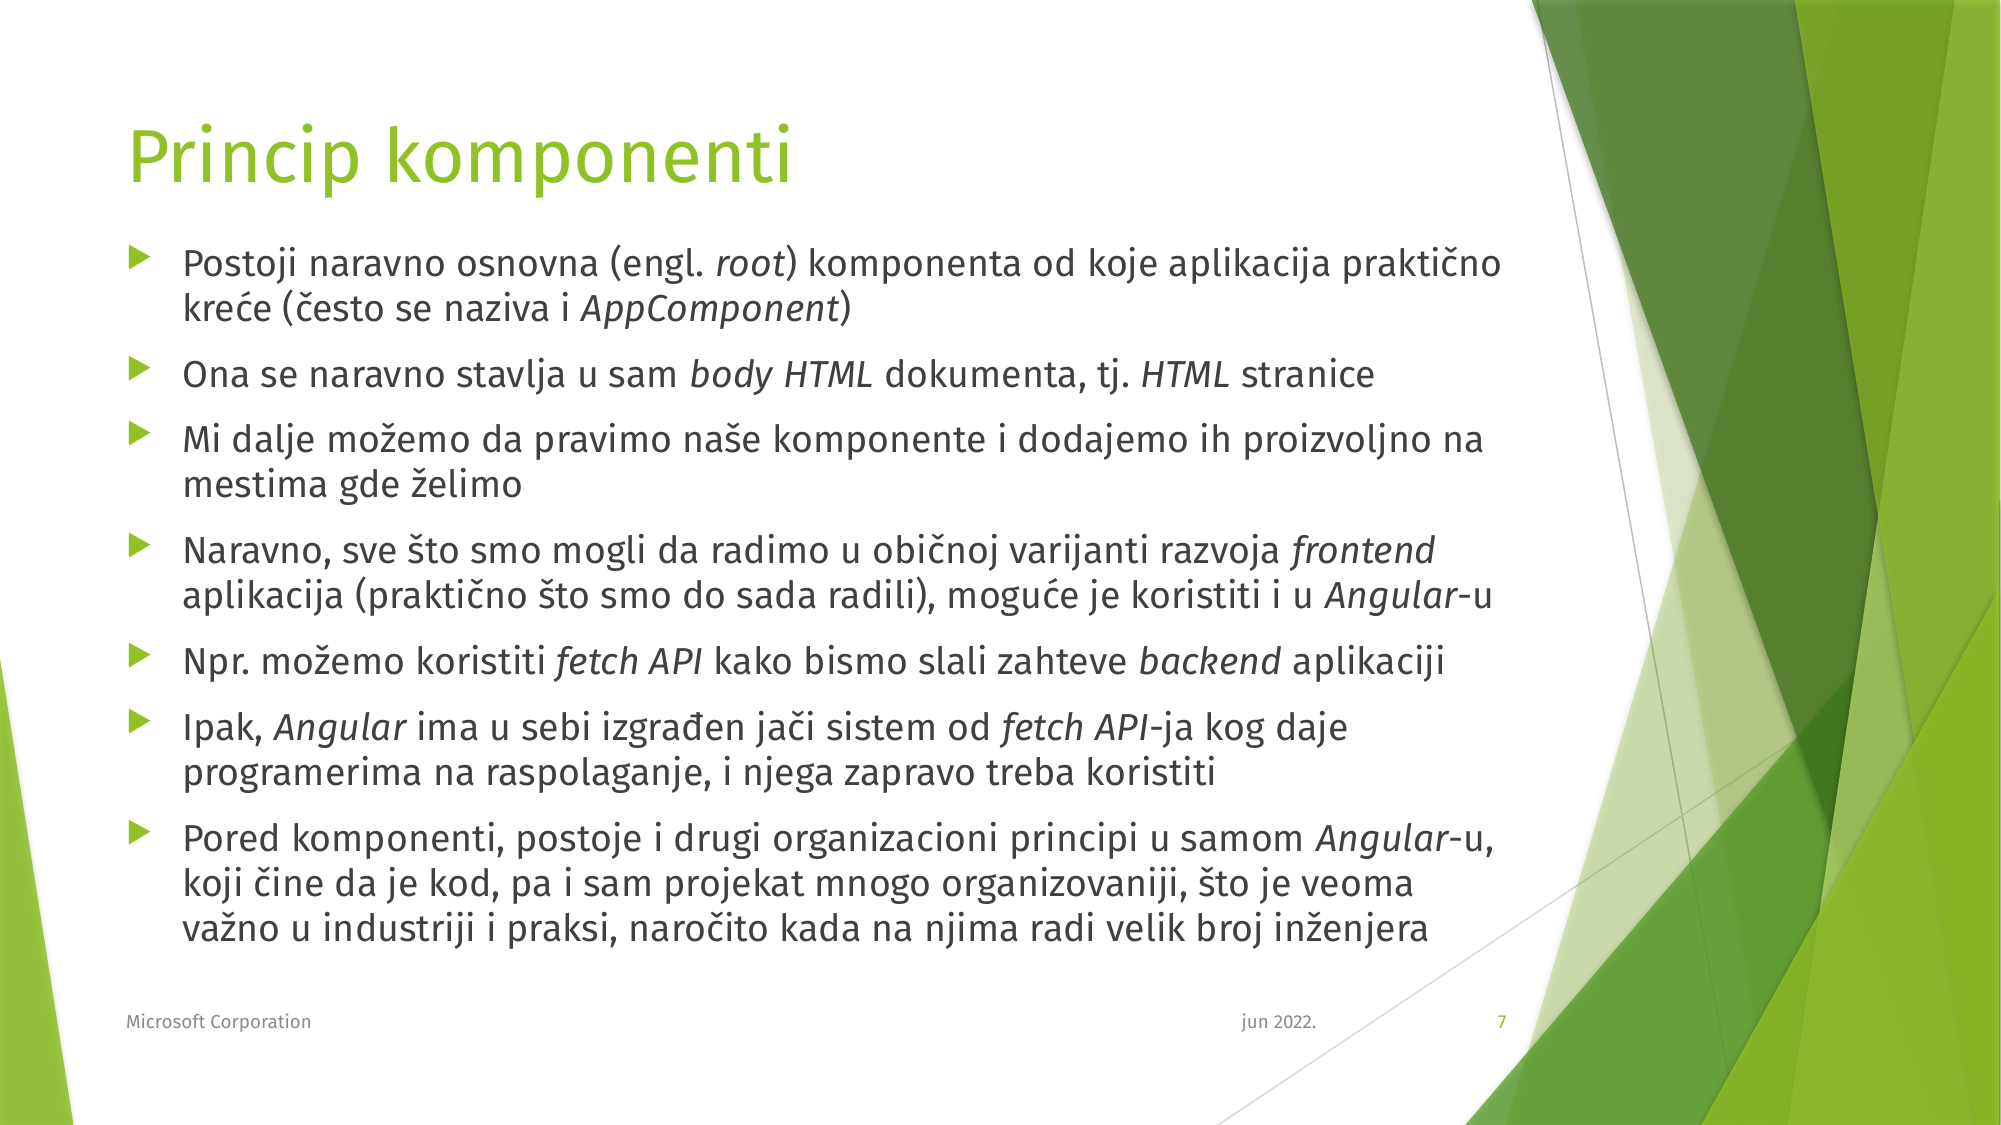

# Princip komponenti
Postoji naravno osnovna (engl. root) komponenta od koje aplikacija praktično kreće (često se naziva i AppComponent)
Ona se naravno stavlja u sam body HTML dokumenta, tj. HTML stranice
Mi dalje možemo da pravimo naše komponente i dodajemo ih proizvoljno na mestima gde želimo
Naravno, sve što smo mogli da radimo u običnoj varijanti razvoja frontend aplikacija (praktično što smo do sada radili), moguće je koristiti i u Angular-u
Npr. možemo koristiti fetch API kako bismo slali zahteve backend aplikaciji
Ipak, Angular ima u sebi izgrađen jači sistem od fetch API-ja kog daje programerima na raspolaganje, i njega zapravo treba koristiti
Pored komponenti, postoje i drugi organizacioni principi u samom Angular-u, koji čine da je kod, pa i sam projekat mnogo organizovaniji, što je veoma važno u industriji i praksi, naročito kada na njima radi velik broj inženjera
Microsoft Corporation
jun 2022.
7